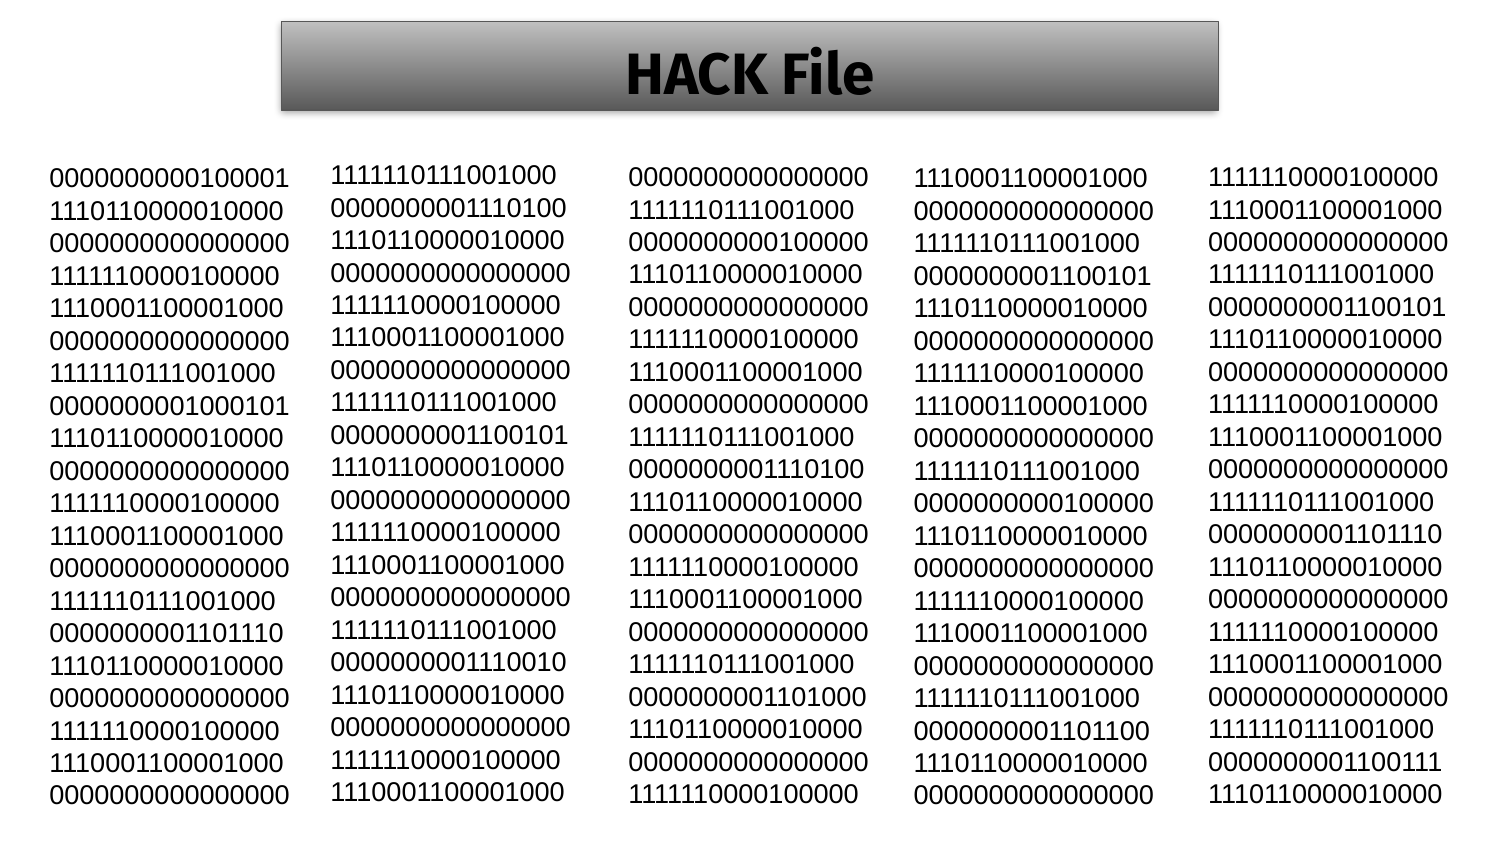

HACK File
1111110111001000
0000000001110100
1110110000010000
0000000000000000
1111110000100000
1110001100001000
0000000000000000
1111110111001000
0000000001100101
1110110000010000
0000000000000000
1111110000100000
1110001100001000
0000000000000000
1111110111001000
0000000001110010
1110110000010000
0000000000000000
1111110000100000
1110001100001000
0000000000000000
1111110111001000
0000000000100000
1110110000010000
0000000000000000
1111110000100000
1110001100001000
0000000000000000
1111110111001000
0000000001110100
1110110000010000
0000000000000000
1111110000100000
1110001100001000
0000000000000000
1111110111001000
0000000001101000
1110110000010000
0000000000000000
1111110000100000
1111110000100000
1110001100001000
0000000000000000
1111110111001000
0000000001100101
1110110000010000
0000000000000000
1111110000100000
1110001100001000
0000000000000000
1111110111001000
0000000001101110
1110110000010000
0000000000000000
1111110000100000
1110001100001000
0000000000000000
1111110111001000
0000000001100111
1110110000010000
0000000000100001
1110110000010000
0000000000000000
1111110000100000
1110001100001000
0000000000000000
1111110111001000
0000000001000101
1110110000010000
0000000000000000
1111110000100000
1110001100001000
0000000000000000
1111110111001000
0000000001101110
1110110000010000
0000000000000000
1111110000100000
1110001100001000
0000000000000000
1110001100001000
0000000000000000
1111110111001000
0000000001100101
1110110000010000
0000000000000000
1111110000100000
1110001100001000
0000000000000000
1111110111001000
0000000000100000
1110110000010000
0000000000000000
1111110000100000
1110001100001000
0000000000000000
1111110111001000
0000000001101100
1110110000010000
0000000000000000